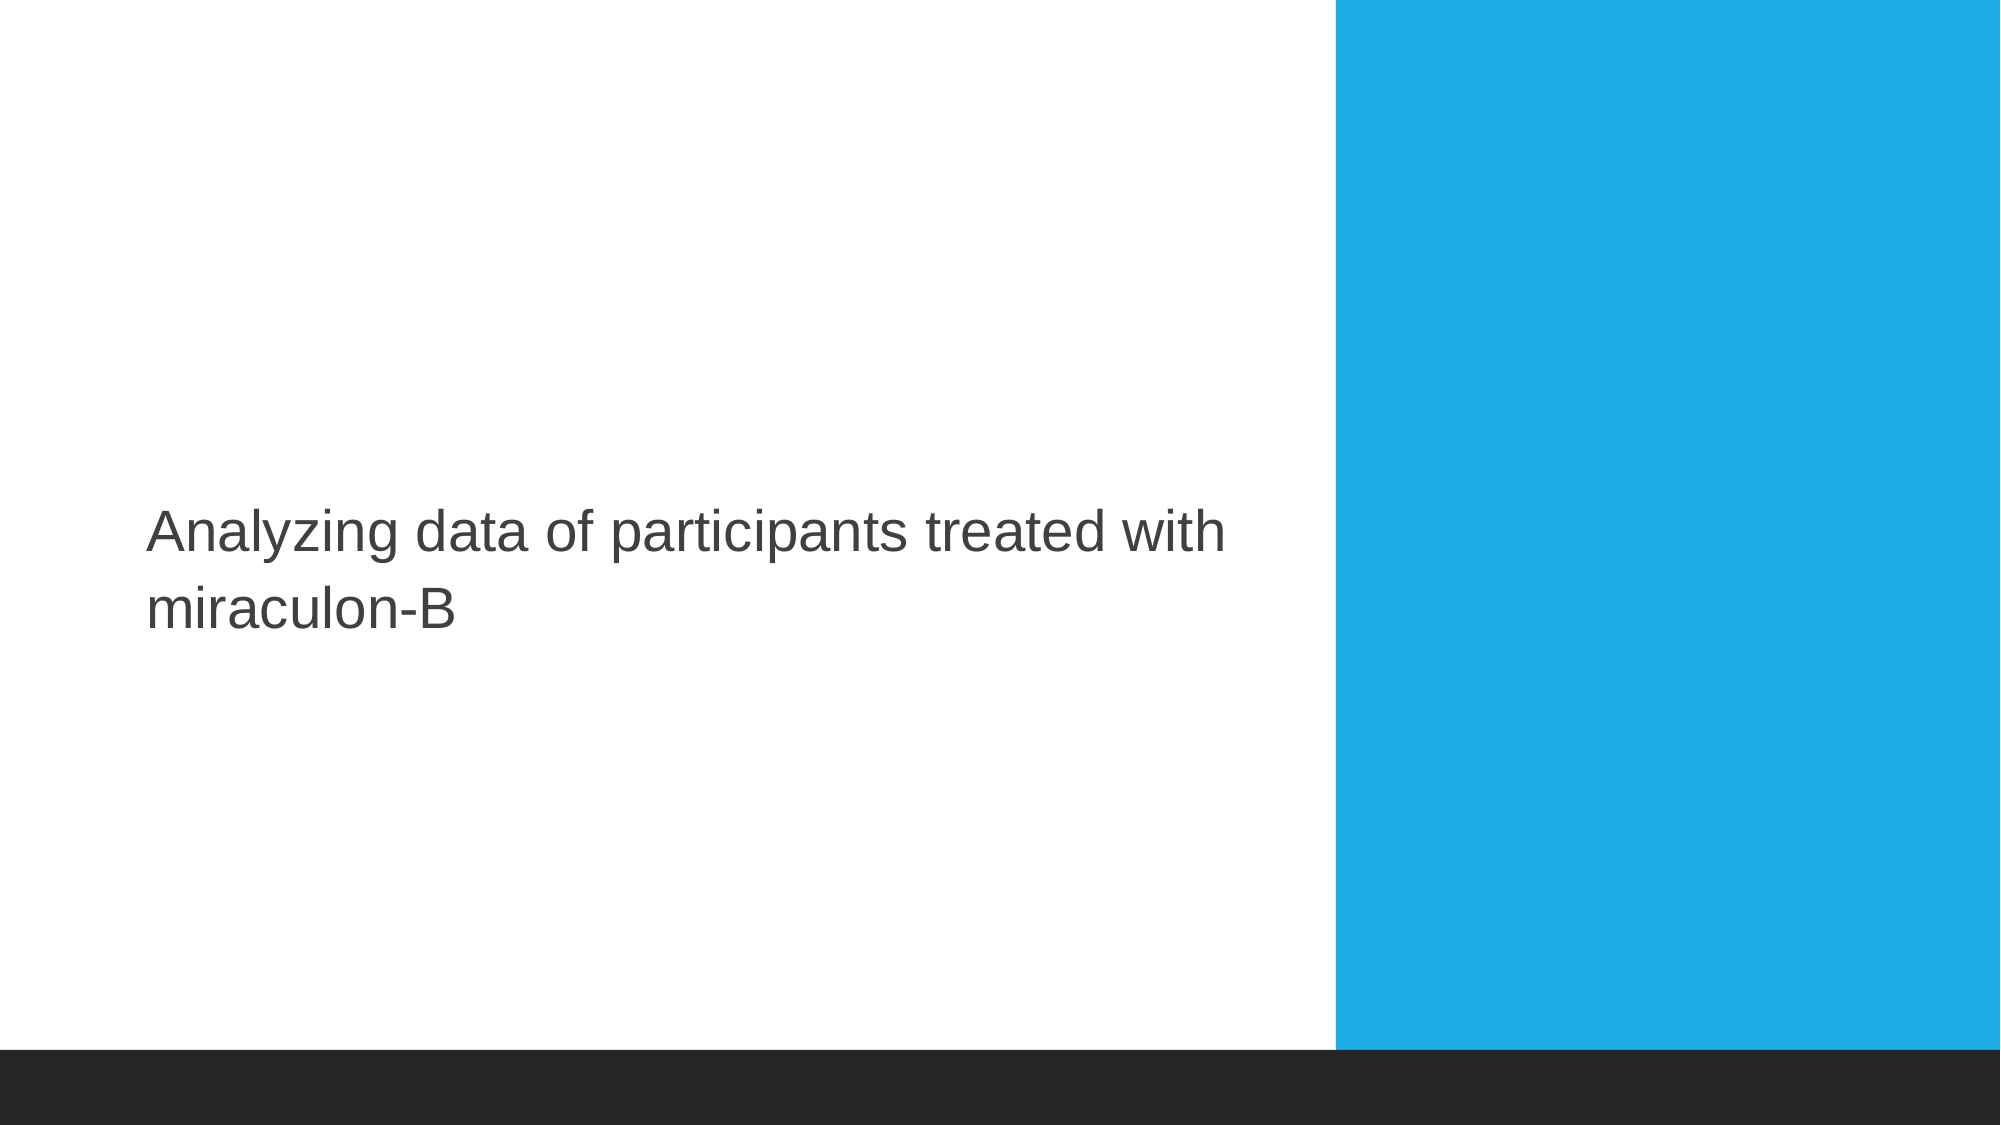

#

Analyzing data of participants treated with miraculon-B